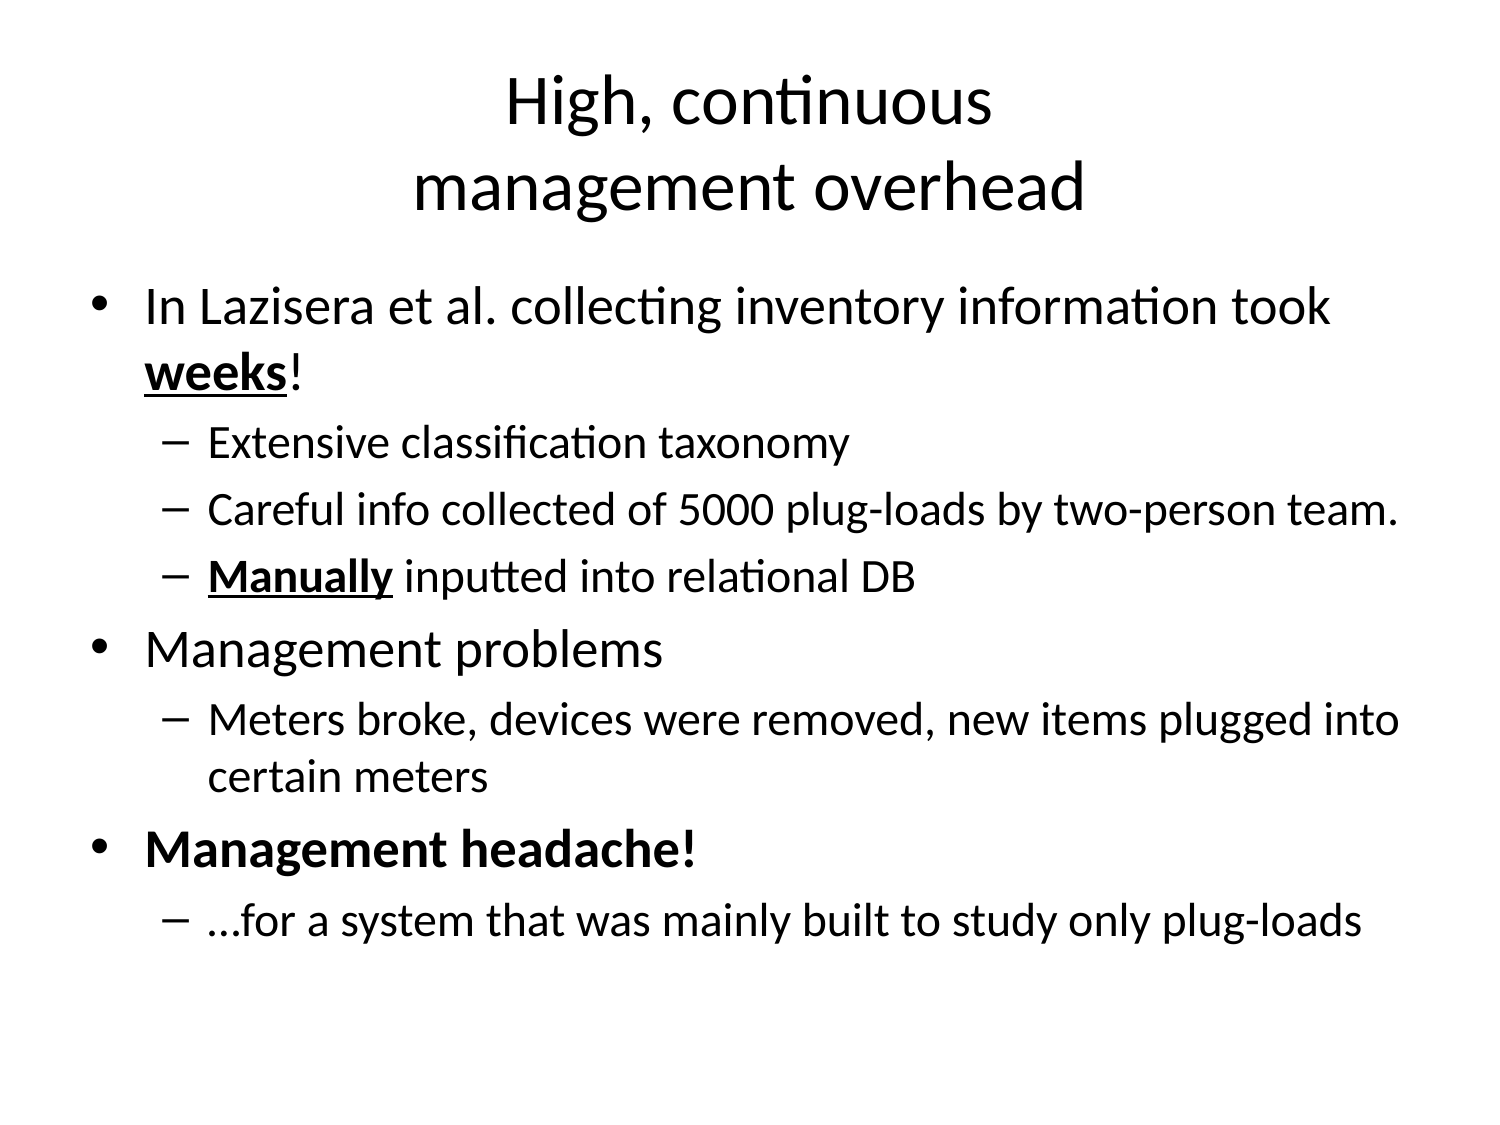

# High, continuous management overhead
In Lazisera et al. collecting inventory information took weeks!
Extensive classification taxonomy
Careful info collected of 5000 plug-loads by two-person team.
Manually inputted into relational DB
Management problems
Meters broke, devices were removed, new items plugged into certain meters
Management headache!
…for a system that was mainly built to study only plug-loads